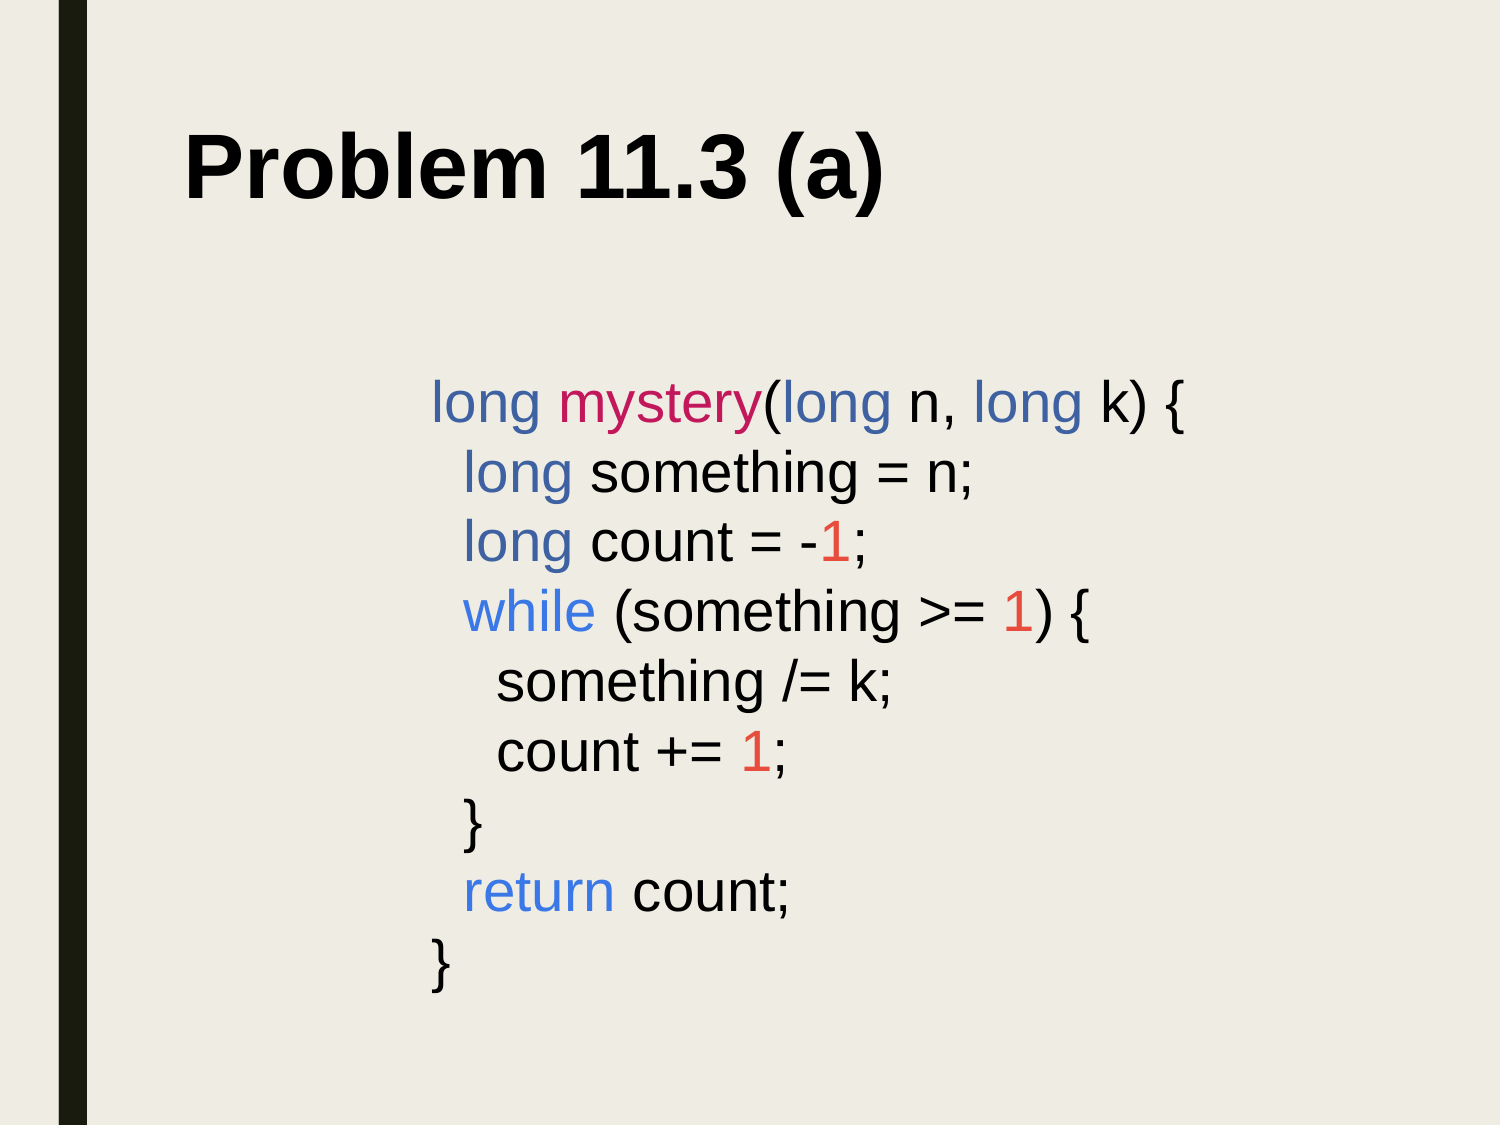

# Problem 11.3 (a)
long mystery(long n, long k) {
  long something = n;
  long count = -1;
  while (something >= 1) {
    something /= k;
    count += 1;
  }
  return count;
}